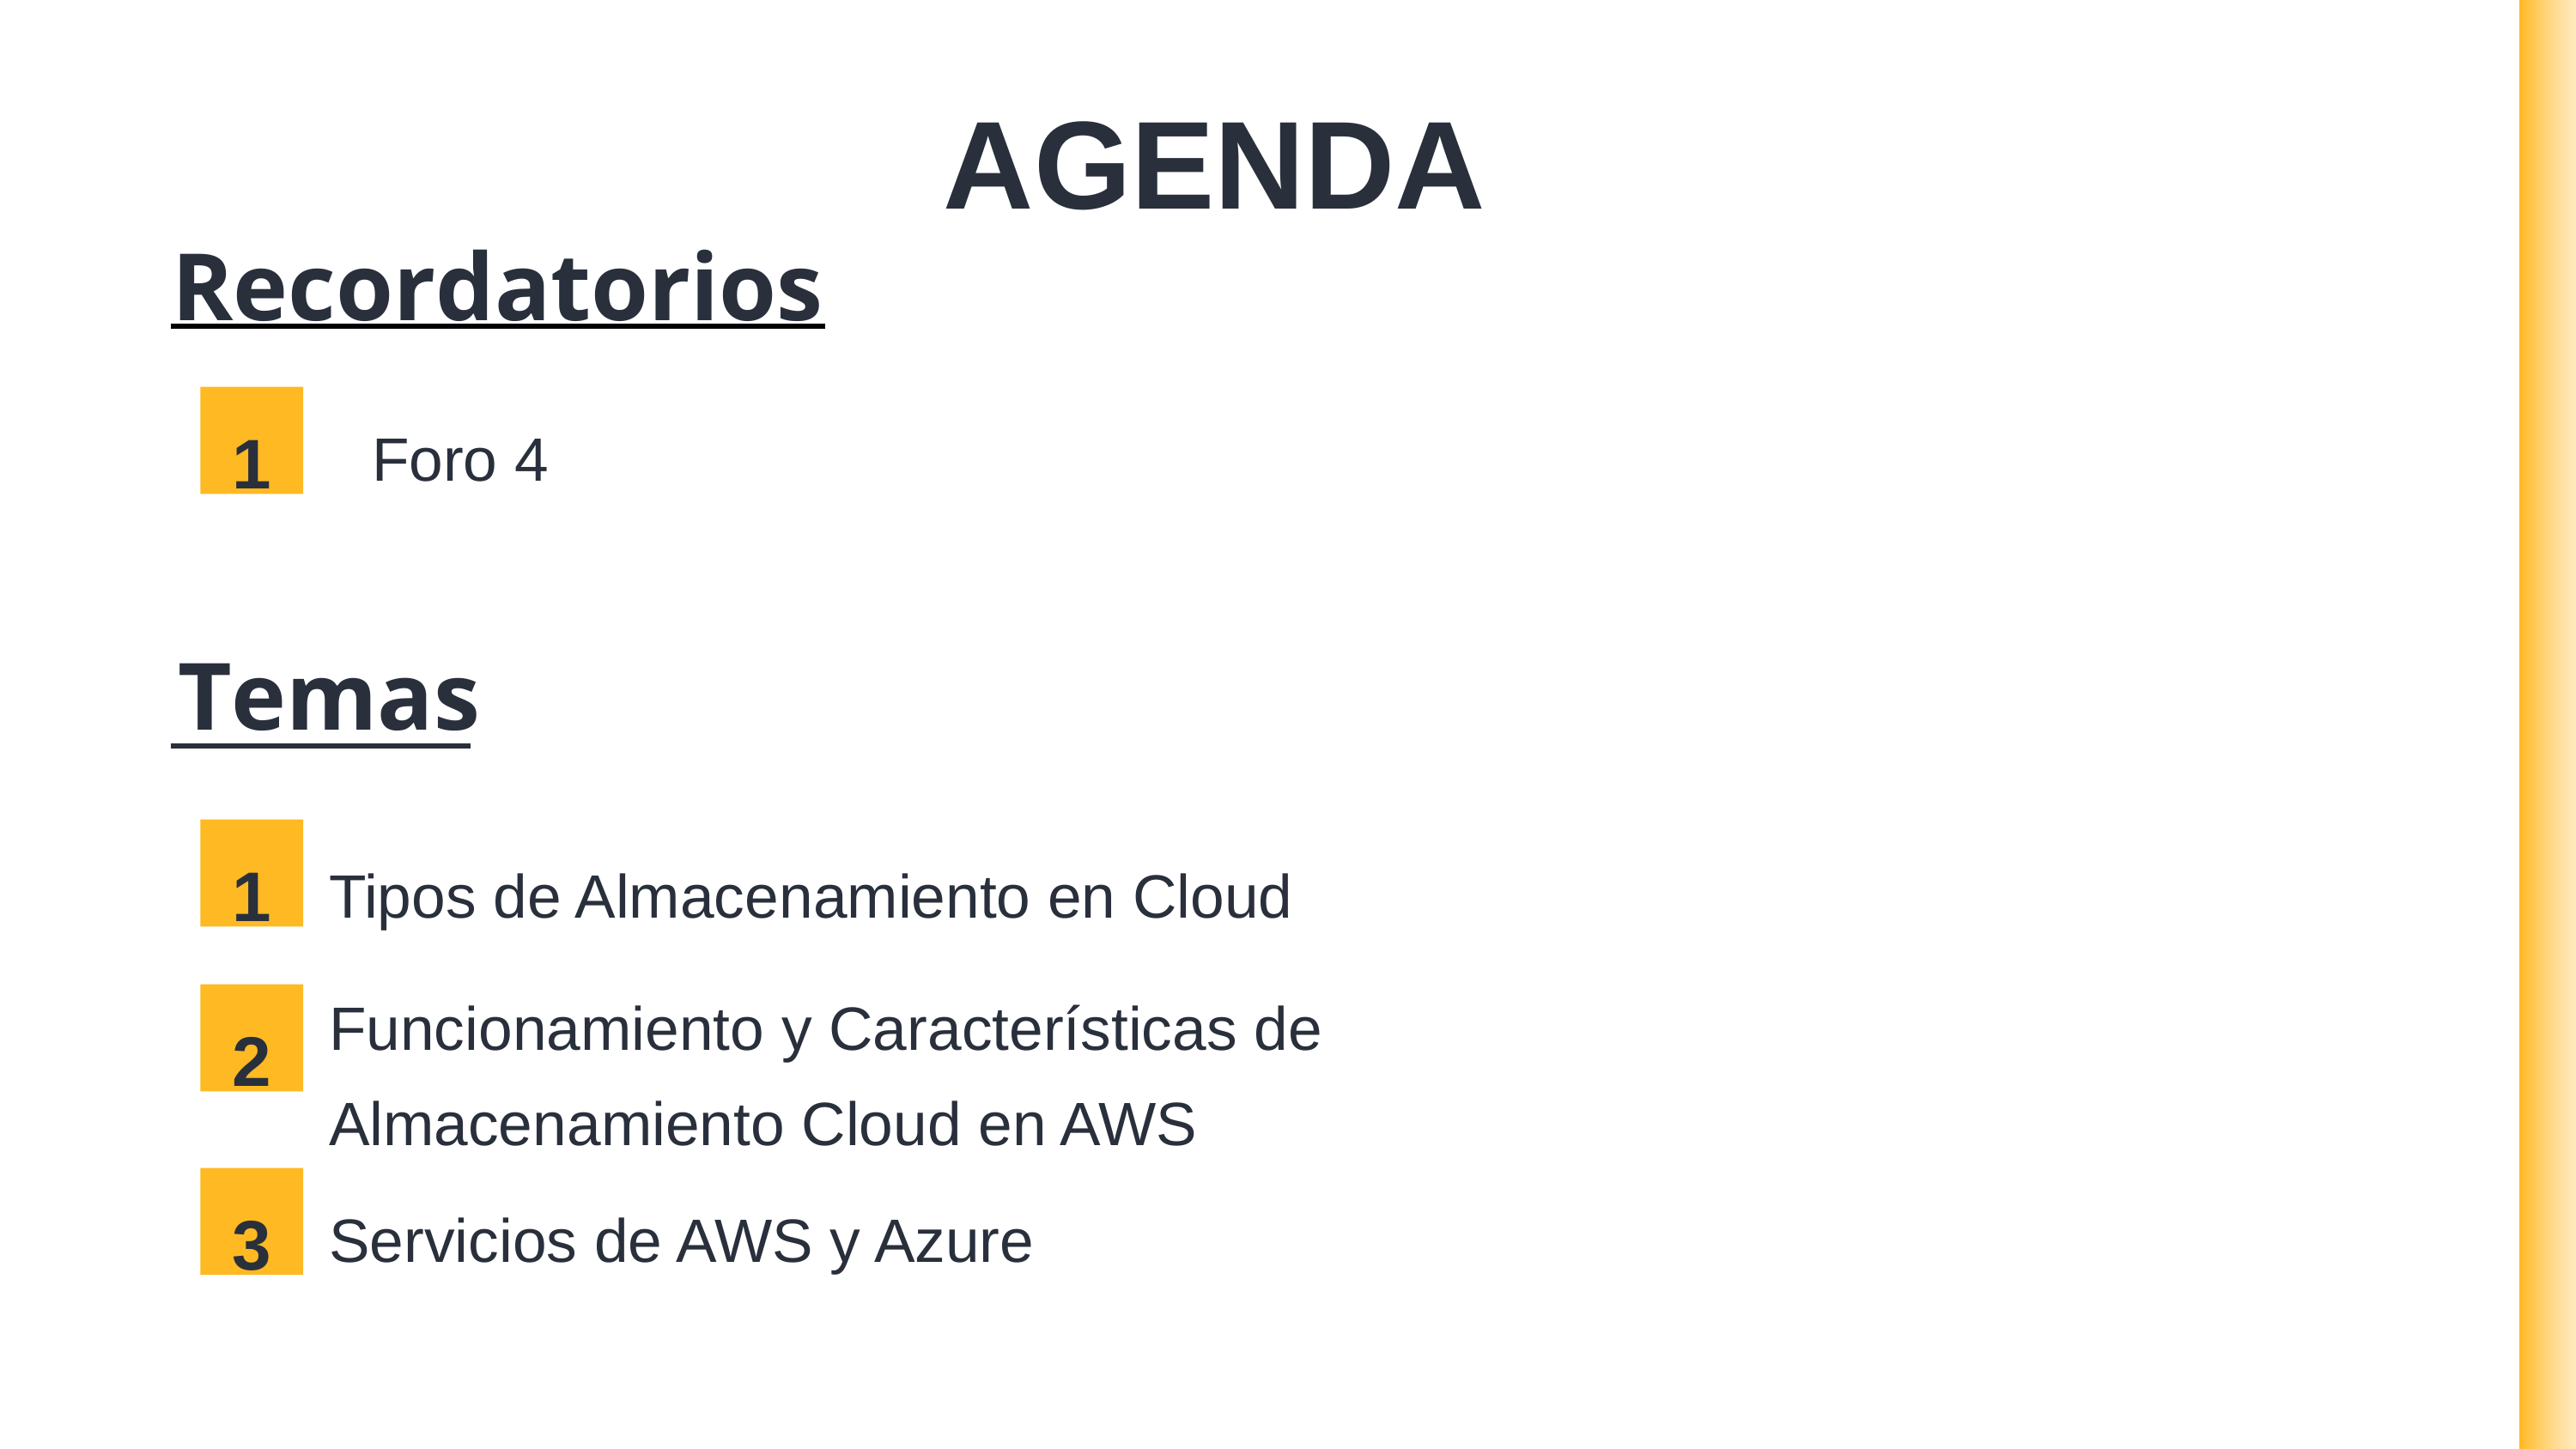

AGENDA
Recordatorios

1
Foro 4
Temas

1
Tipos de Almacenamiento en Cloud
Funcionamiento y Características de Almacenamiento Cloud en AWS

2

3
Servicios de AWS y Azure